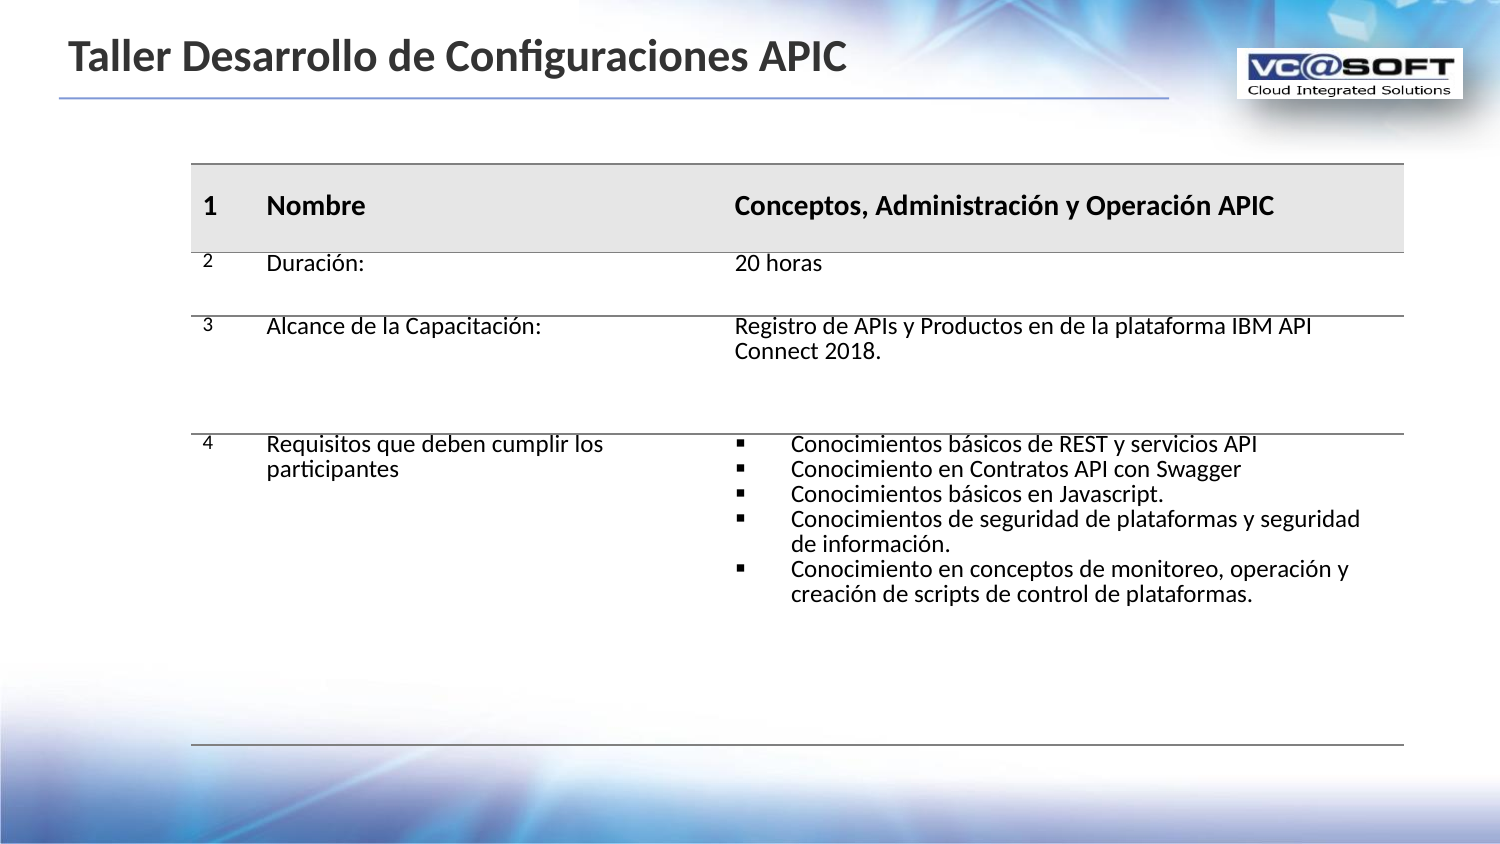

# Taller Desarrollo de Configuraciones APIC
| 1 | Nombre | Conceptos, Administración y Operación APIC |
| --- | --- | --- |
| 2 | Duración: | 20 horas |
| 3 | Alcance de la Capacitación: | Registro de APIs y Productos en de la plataforma IBM API Connect 2018. |
| 4 | Requisitos que deben cumplir los participantes | Conocimientos básicos de REST y servicios API Conocimiento en Contratos API con Swagger Conocimientos básicos en Javascript. Conocimientos de seguridad de plataformas y seguridad de información. Conocimiento en conceptos de monitoreo, operación y creación de scripts de control de plataformas. |